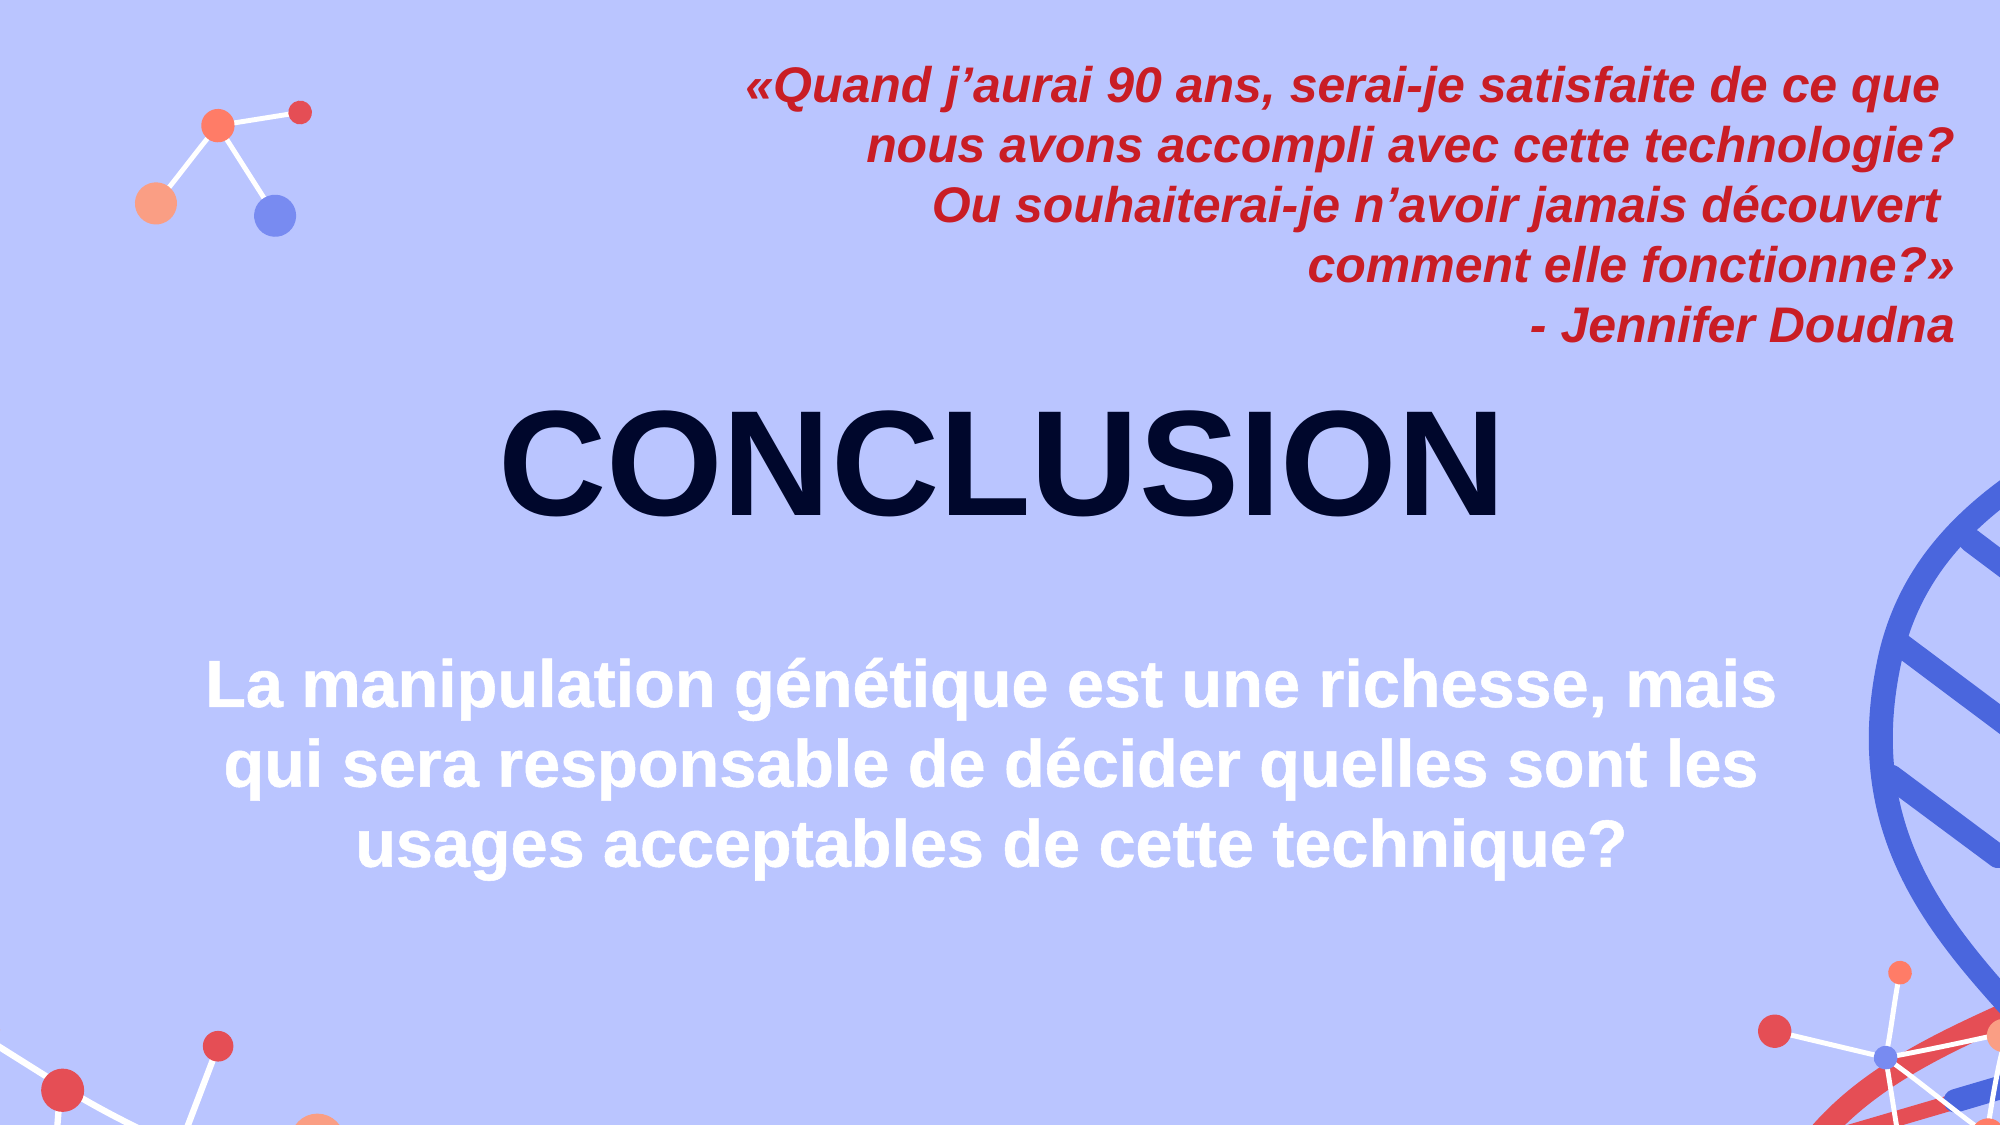

# «Quand j’aurai 90 ans, serai-je satisfaite de ce que nous avons accompli avec cette technologie? Ou souhaiterai-je n’avoir jamais découvert comment elle fonctionne?» - Jennifer Doudna

CONCLUSION
La manipulation génétique est une richesse, mais qui sera responsable de décider quelles sont les usages acceptables de cette technique?